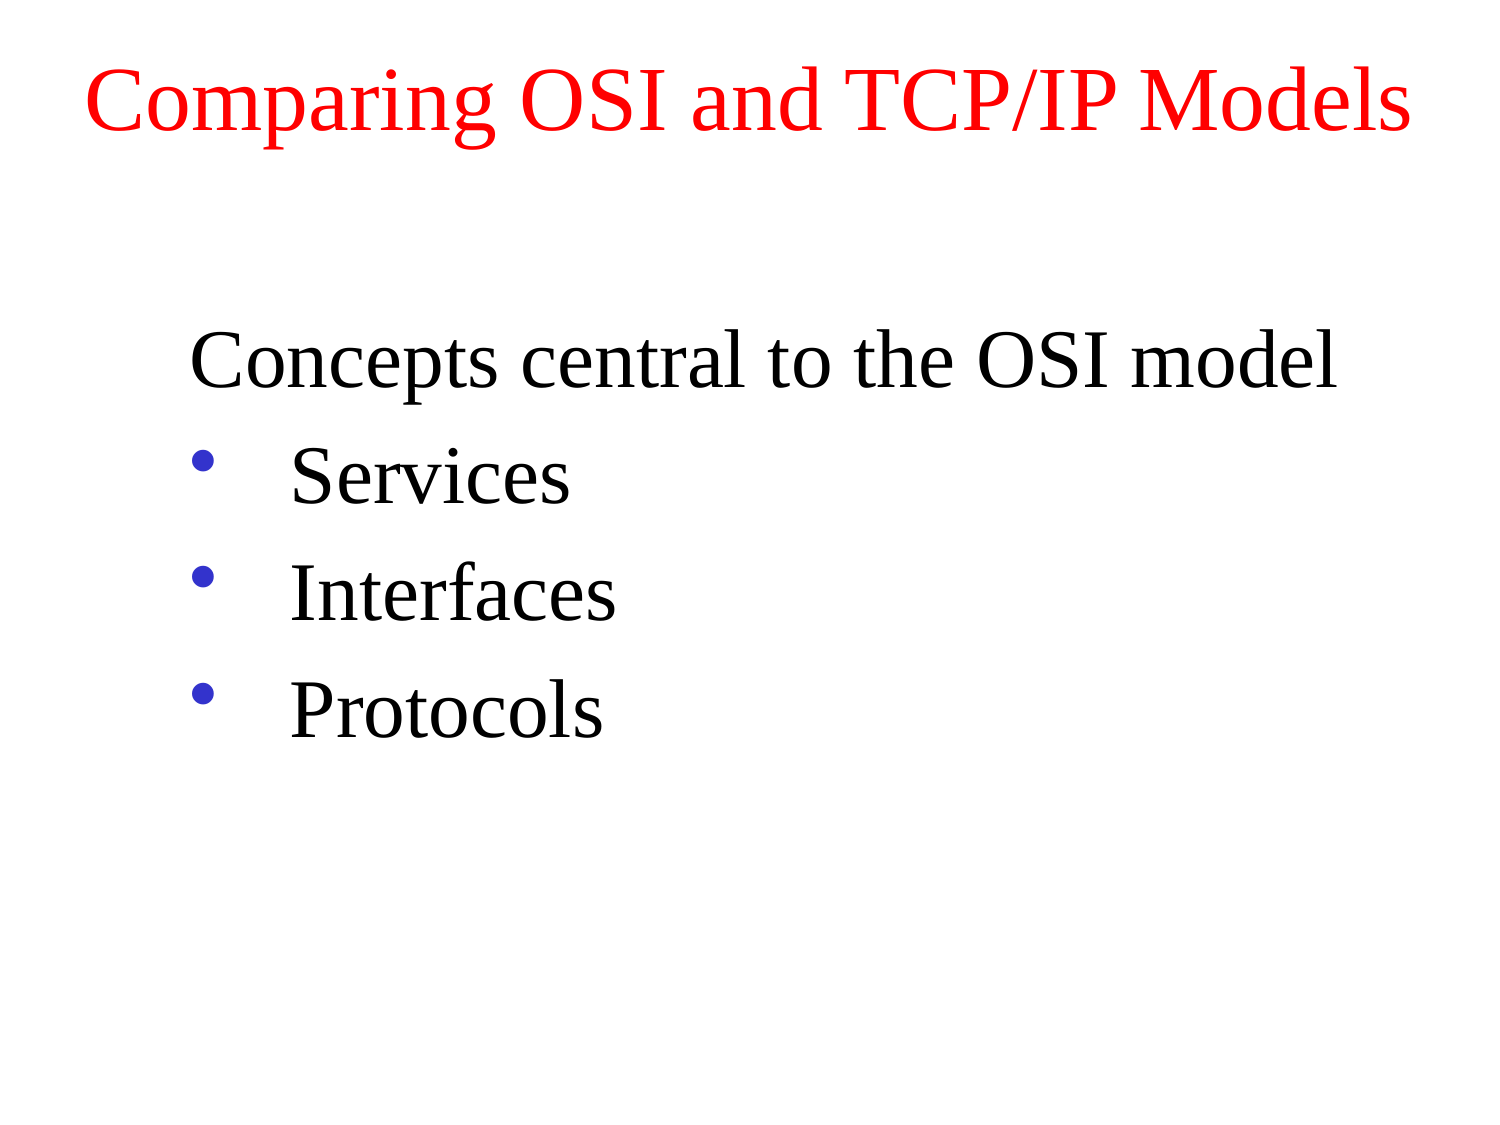

# Comparing OSI and TCP/IP Models
Concepts central to the OSI model
Services
Interfaces
Protocols